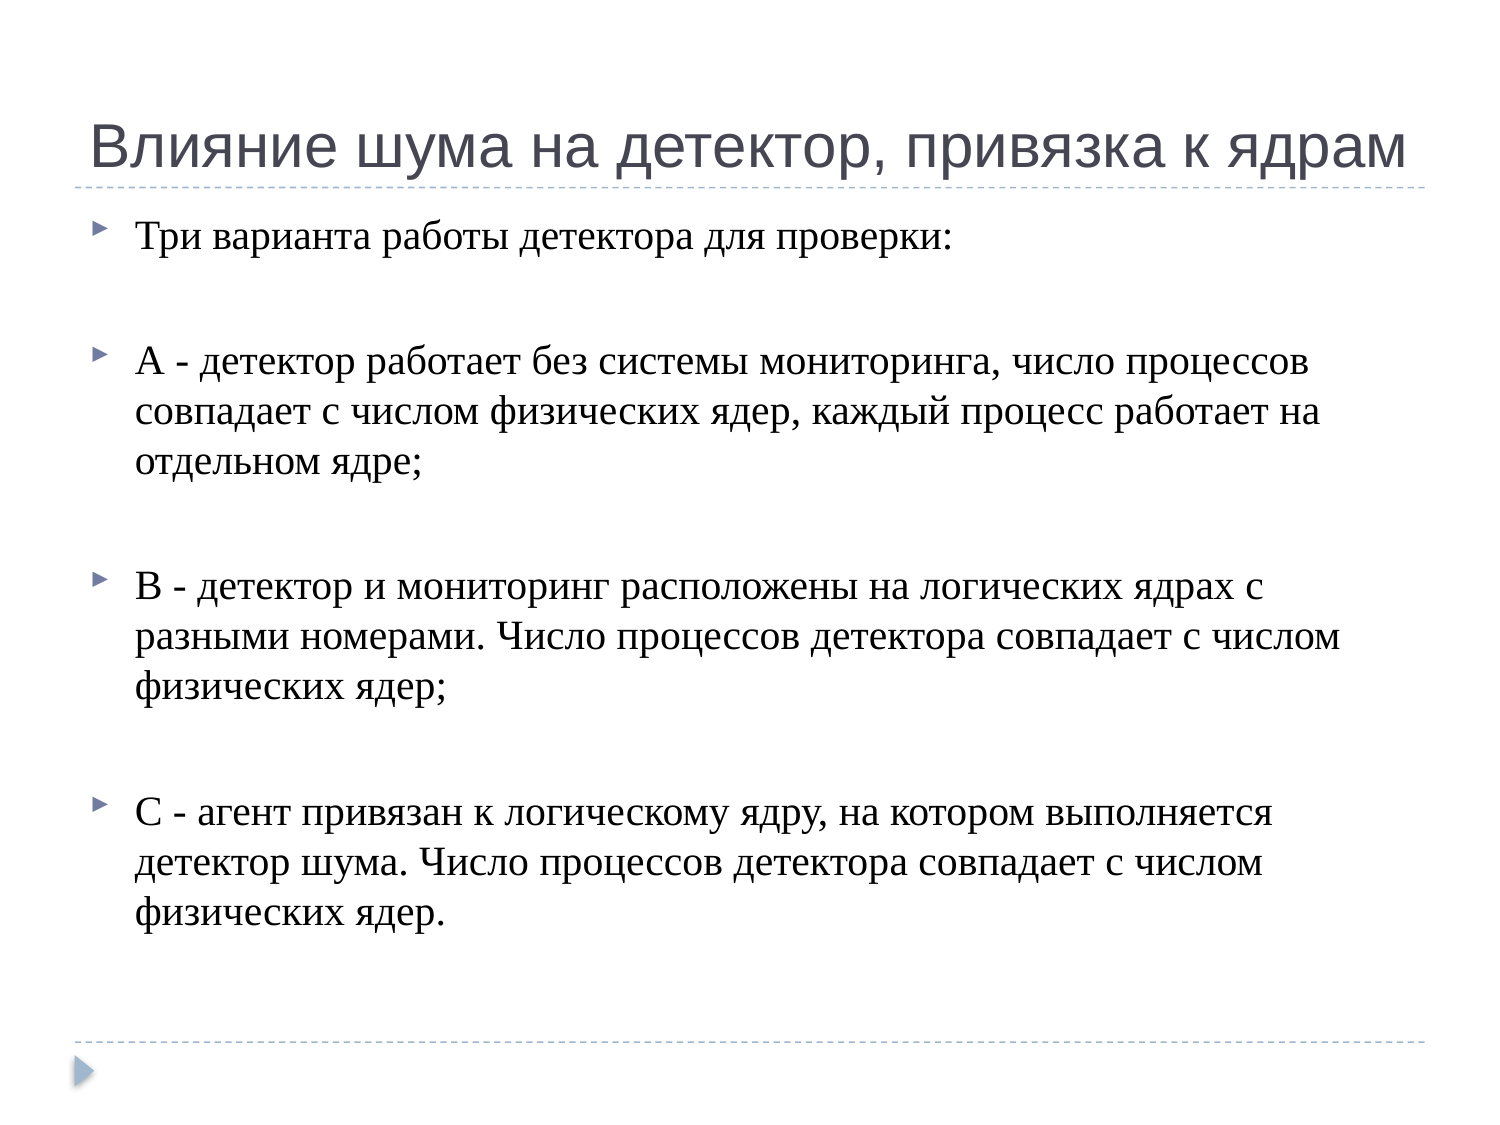

# Влияние шума на детектор, привязка к ядрам
Три варианта работы детектора для проверки:

А - детектор работает без системы мониторинга, число процессов совпадает с числом физических ядер, каждый процесс работает на отдельном ядре;

B - детектор и мониторинг расположены на логических ядрах с разными номерами. Число процессов детектора совпадает с числом физических ядер;

С - агент привязан к логическому ядру, на котором выполняется детектор шума. Число процессов детектора совпадает с числом физических ядер.